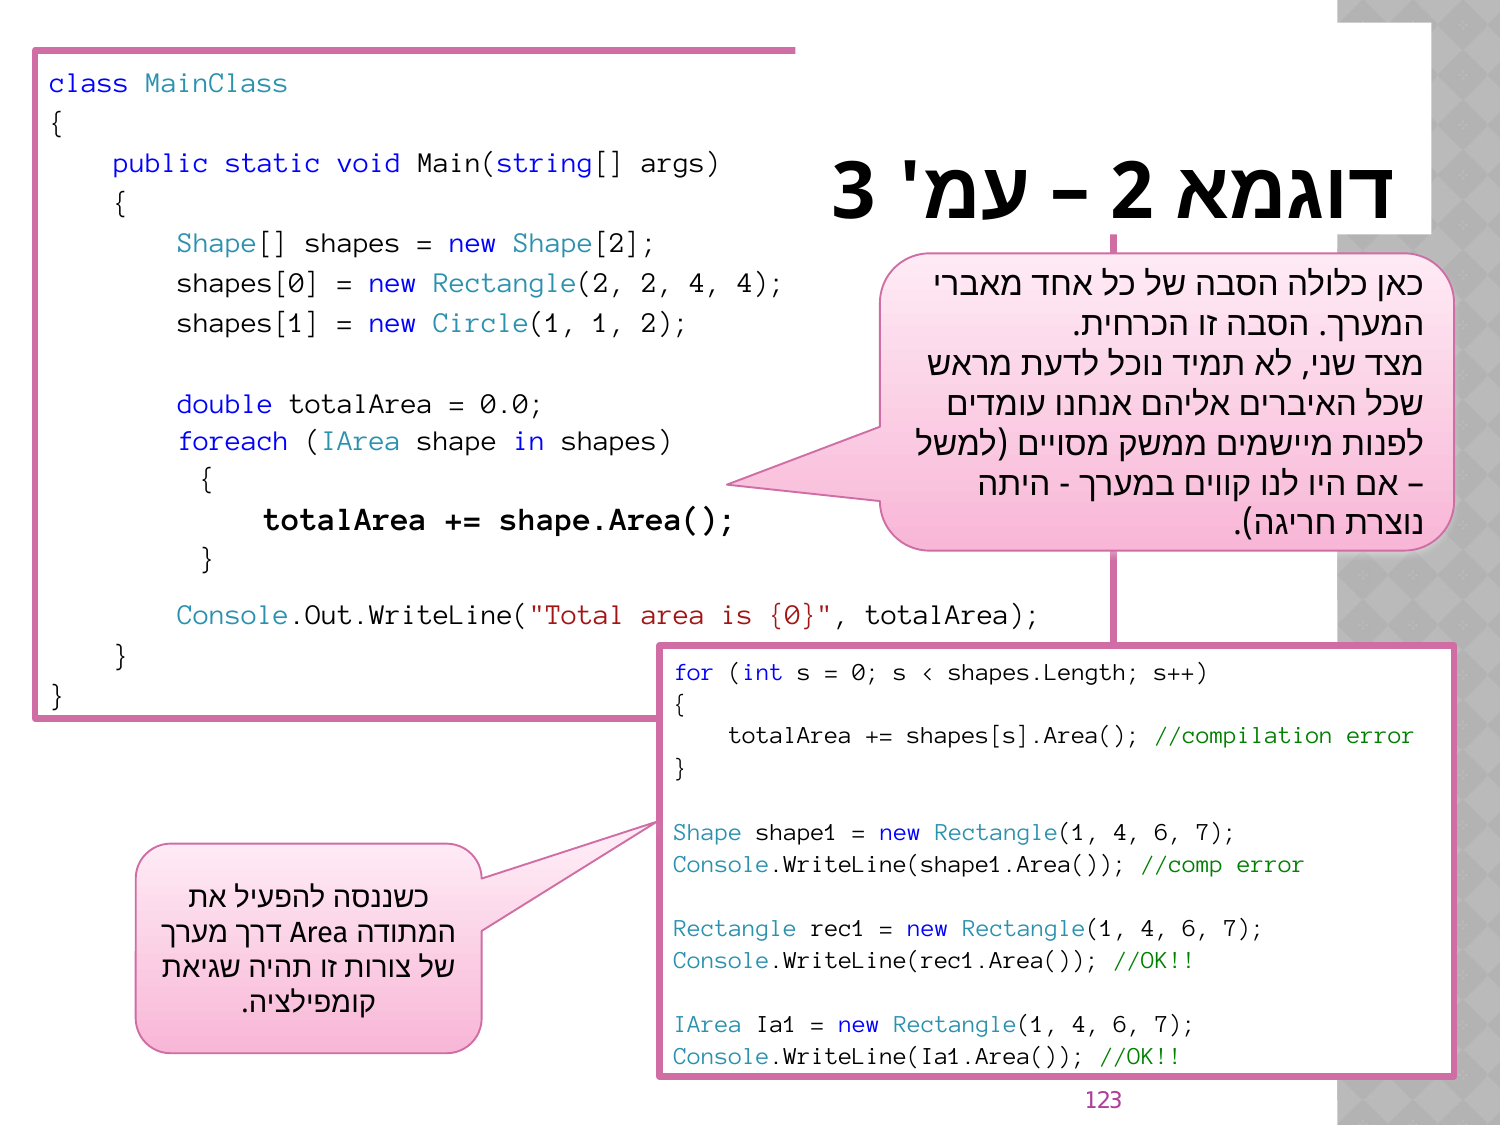

# דוגמא 2 – עמ' 3
class MainClass
{
    public static void Main(string[] args)
    {
        Shape[] shapes = new Shape[2];
        shapes[0] = new Rectangle(2, 2, 4, 4);
        shapes[1] = new Circle(1, 1, 2);

        double totalArea = 0.0;
        foreach (IArea shape in shapes)
	{
	    totalArea += shape.Area();
	}
        Console.Out.WriteLine("Total area is {0}", totalArea);
    }
}

כאן כלולה הסבה של כל אחד מאברי המערך. הסבה זו הכרחית.
מצד שני, לא תמיד נוכל לדעת מראש שכל האיברים אליהם אנחנו עומדים לפנות מיישמים ממשק מסויים (למשל – אם היו לנו קווים במערך - היתה נוצרת חריגה).
for (int s = 0; s < shapes.Length; s++)
{
    totalArea += shapes[s].Area(); //compilation error
}

Shape shape1 = new Rectangle(1, 4, 6, 7);
Console.WriteLine(shape1.Area()); //comp error

Rectangle rec1 = new Rectangle(1, 4, 6, 7);
Console.WriteLine(rec1.Area()); //OK!!

IArea Ia1 = new Rectangle(1, 4, 6, 7);
Console.WriteLine(Ia1.Area()); //OK!!
כשננסה להפעיל את המתודה Area דרך מערך של צורות זו תהיה שגיאת קומפילציה.
123